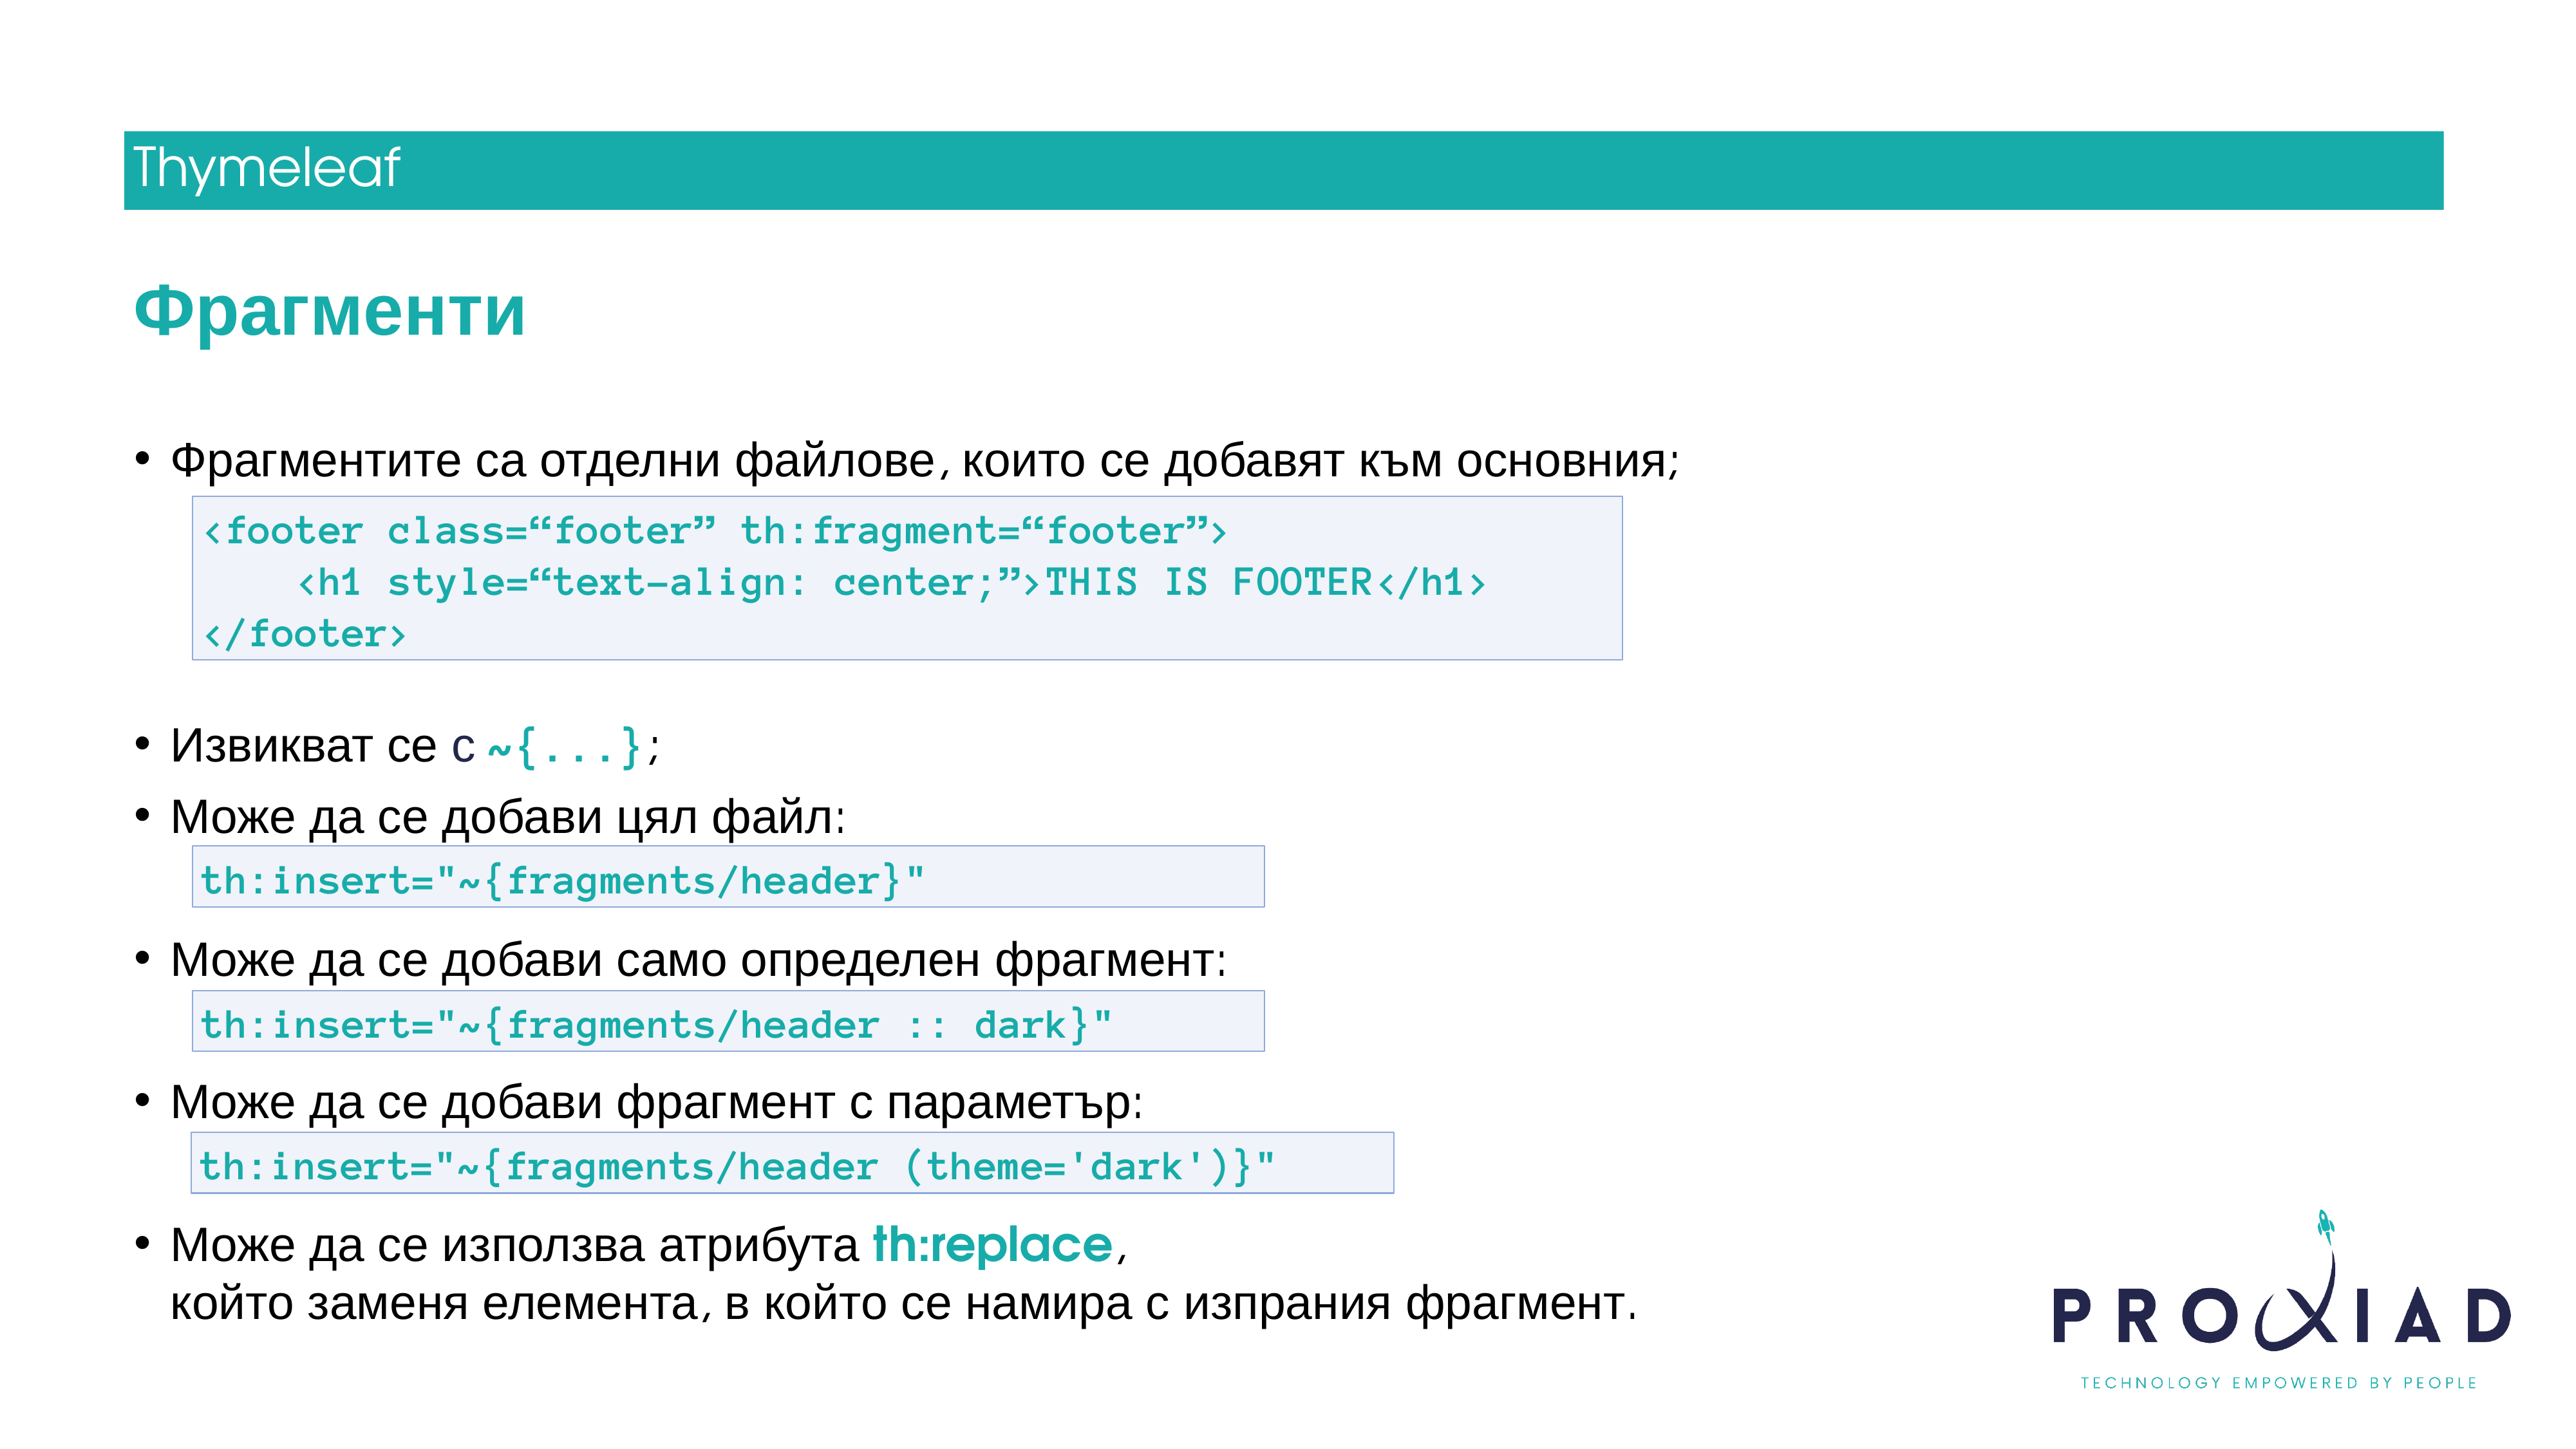

Thymeleaf
Фрагменти
Фрагментите са отделни файлове, които се добавят към основния;

Извикват се с ~{...};
Може да се добави цял файл:

Може да се добави само определен фрагмент:

Може да се добави фрагмент с параметър:

Може да се използва атрибута th:replace,
който заменя елемента, в който се намира с изпрания фрагмент.
<footer class=“footer” th:fragment=“footer”>
    <h1 style=“text-align: center;”>THIS IS FOOTER</h1>
</footer>
th:insert="~{fragments/header}"
th:insert="~{fragments/header :: dark}"
th:insert="~{fragments/header (theme='dark')}"